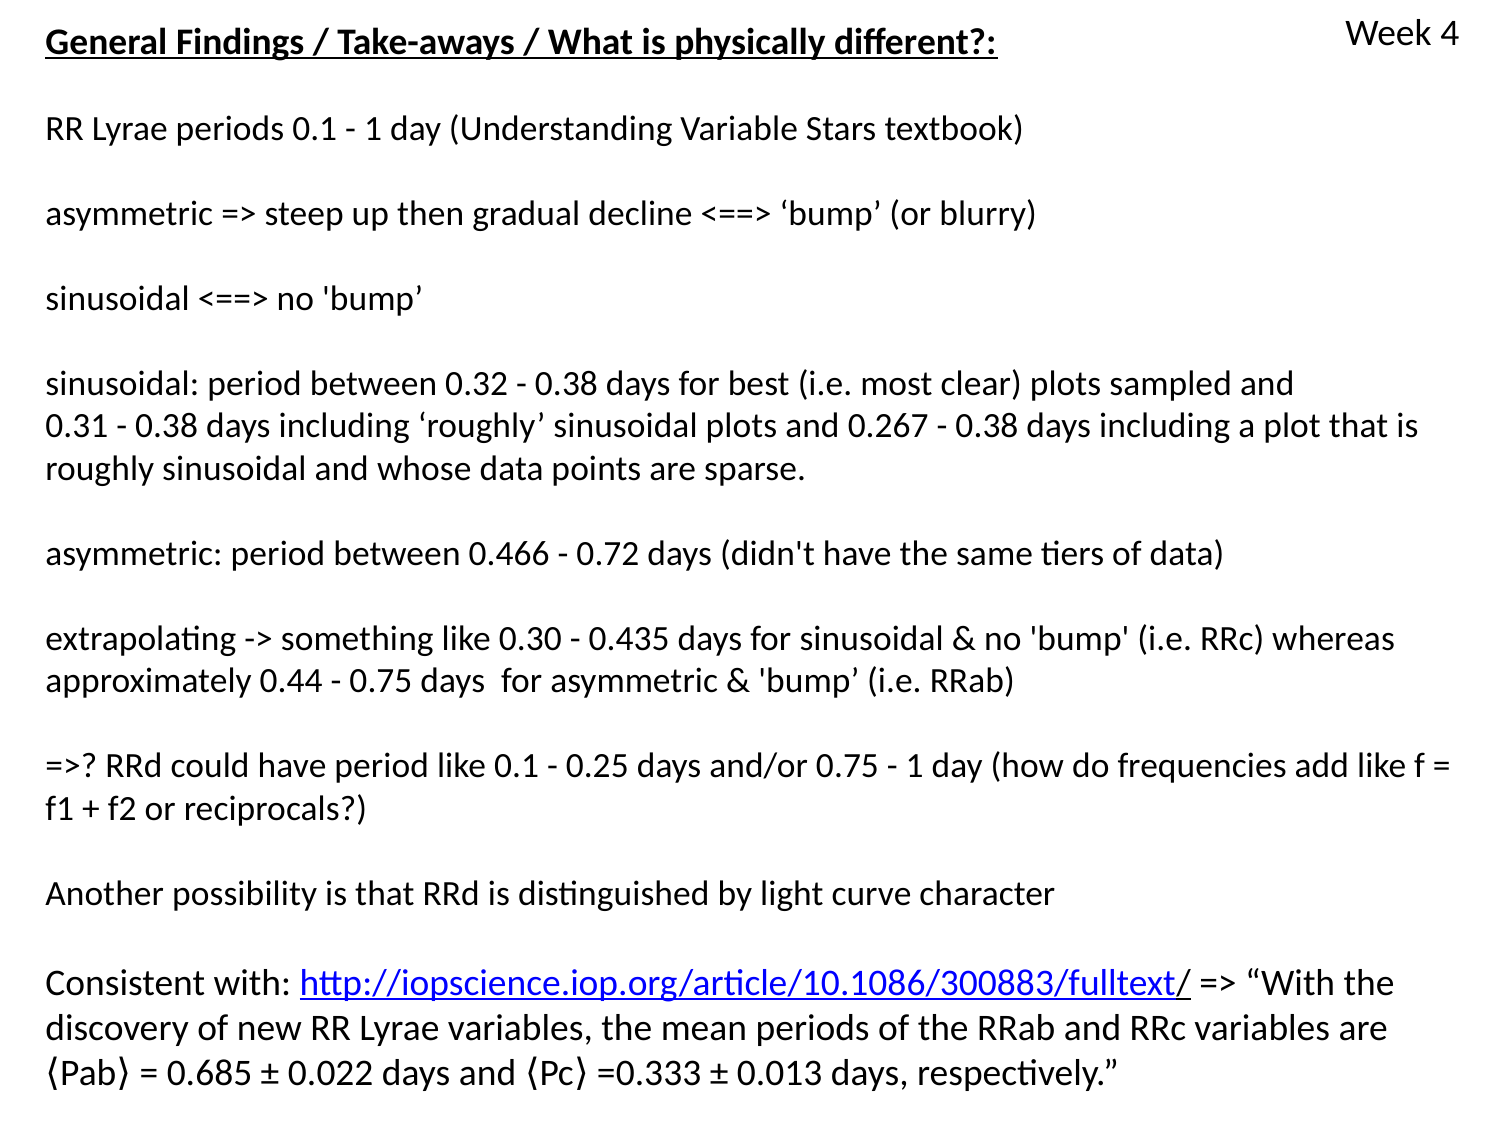

Week 4
General Findings / Take-aways / What is physically different?:

RR Lyrae periods 0.1 - 1 day (Understanding Variable Stars textbook)

asymmetric => steep up then gradual decline <==> ‘bump’ (or blurry)

sinusoidal <==> no 'bump’

sinusoidal: period between 0.32 - 0.38 days for best (i.e. most clear) plots sampled and
0.31 - 0.38 days including ‘roughly’ sinusoidal plots and 0.267 - 0.38 days including a plot that is roughly sinusoidal and whose data points are sparse.

asymmetric: period between 0.466 - 0.72 days (didn't have the same tiers of data)

extrapolating -> something like 0.30 - 0.435 days for sinusoidal & no 'bump' (i.e. RRc) whereas approximately 0.44 - 0.75 days  for asymmetric & 'bump’ (i.e. RRab)

=>? RRd could have period like 0.1 - 0.25 days and/or 0.75 - 1 day (how do frequencies add like f = f1 + f2 or reciprocals?)

Another possibility is that RRd is distinguished by light curve character

Consistent with: http://iopscience.iop.org/article/10.1086/300883/fulltext/ => “With the discovery of new RR Lyrae variables, the mean periods of the RRab and RRc variables are ⟨Pab⟩ = 0.685 ± 0.022 days and ⟨Pc⟩ =0.333 ± 0.013 days, respectively.”